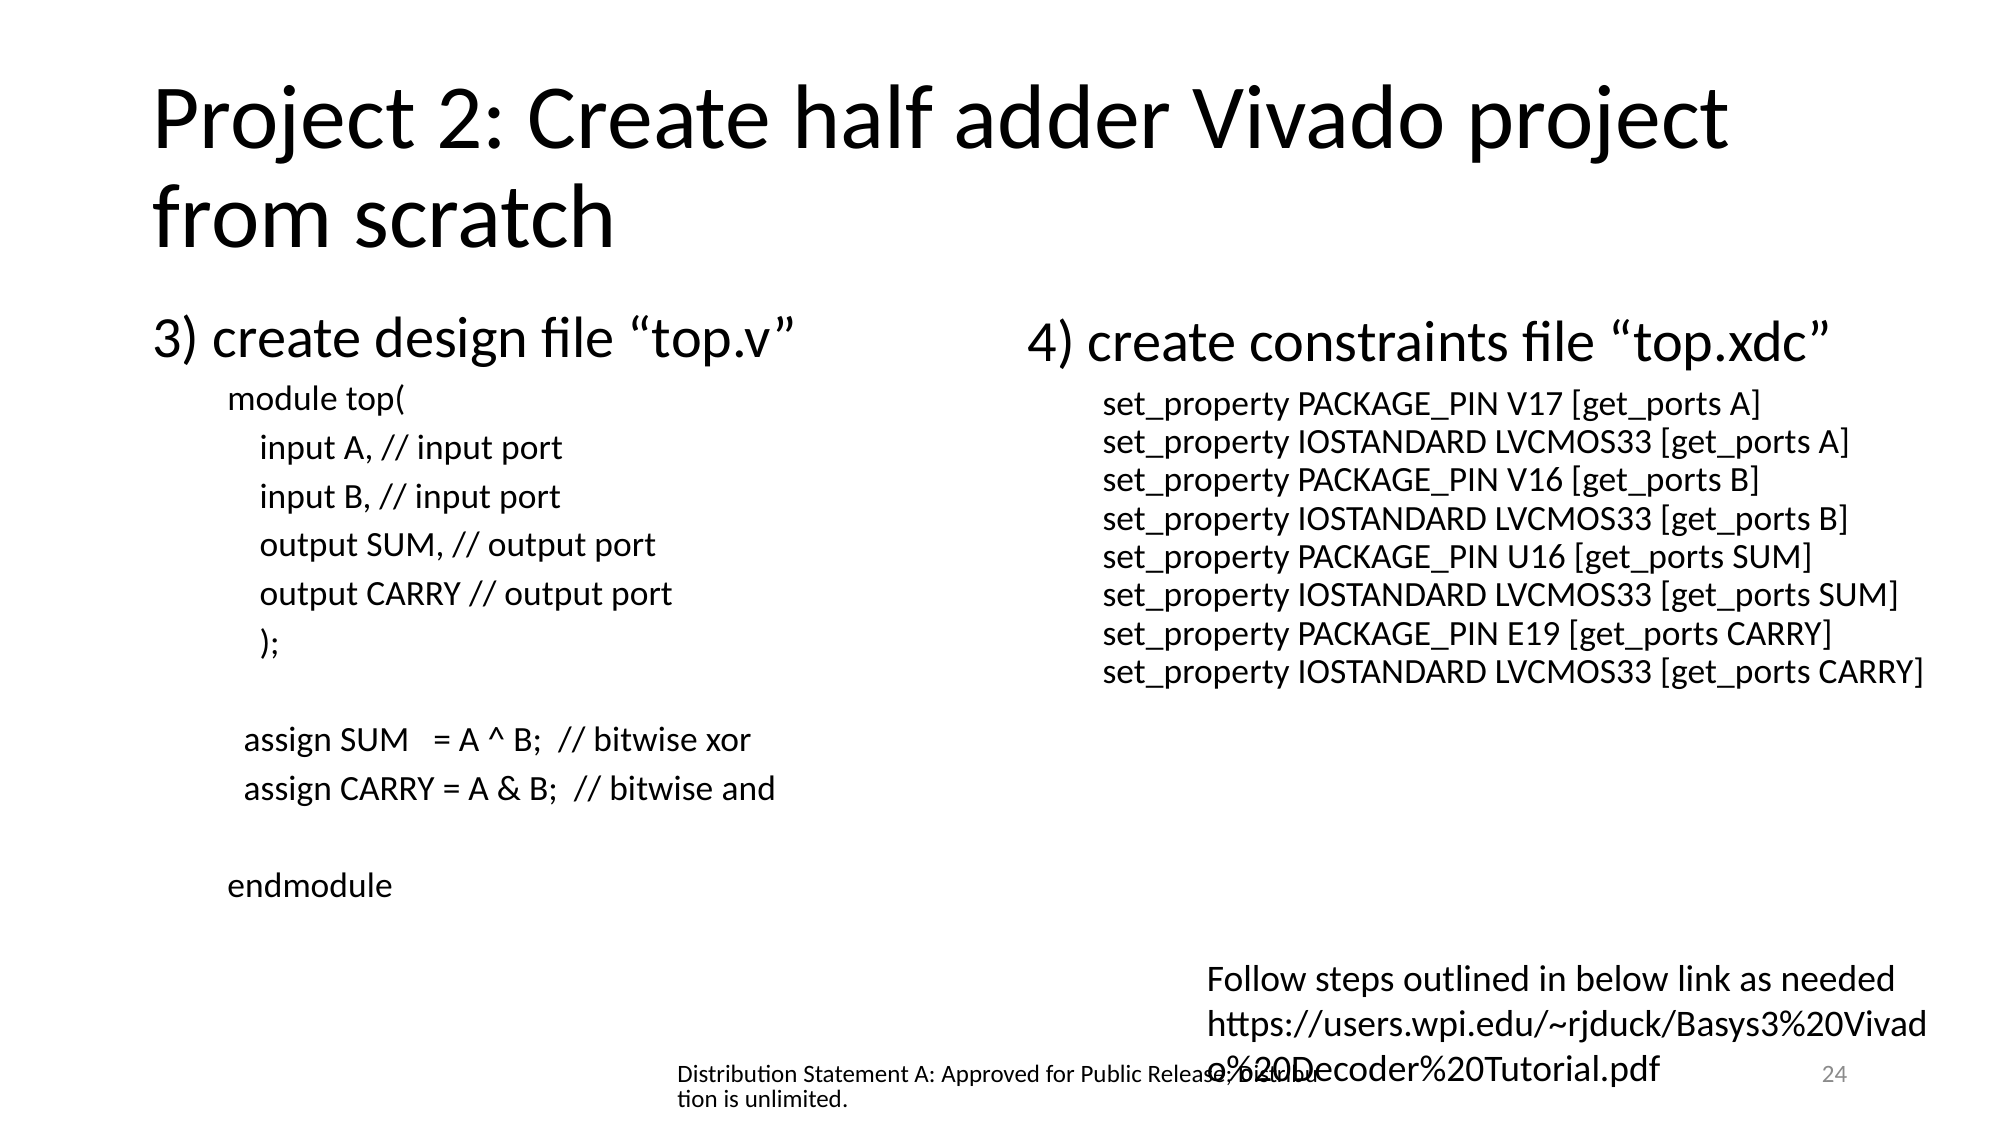

# Project 2: Create half adder Vivado project from scratch
3) create design file “top.v”
module top(
    input A, // input port
    input B, // input port
    output SUM, // output port
    output CARRY // output port
    );

  assign SUM   = A ^ B;  // bitwise xor
  assign CARRY = A & B;  // bitwise and

endmodule

4) create constraints file “top.xdc”
set_property PACKAGE_PIN V17 [get_ports A] set_property IOSTANDARD LVCMOS33 [get_ports A] set_property PACKAGE_PIN V16 [get_ports B] set_property IOSTANDARD LVCMOS33 [get_ports B] set_property PACKAGE_PIN U16 [get_ports SUM] set_property IOSTANDARD LVCMOS33 [get_ports SUM] set_property PACKAGE_PIN E19 [get_ports CARRY] set_property IOSTANDARD LVCMOS33 [get_ports CARRY]
Follow steps outlined in below link as needed  https://users.wpi.edu/~rjduck/Basys3%20Vivado%20Decoder%20Tutorial.pdf
Distribution Statement A: Approved for Public Release; Distribution is unlimited.
24